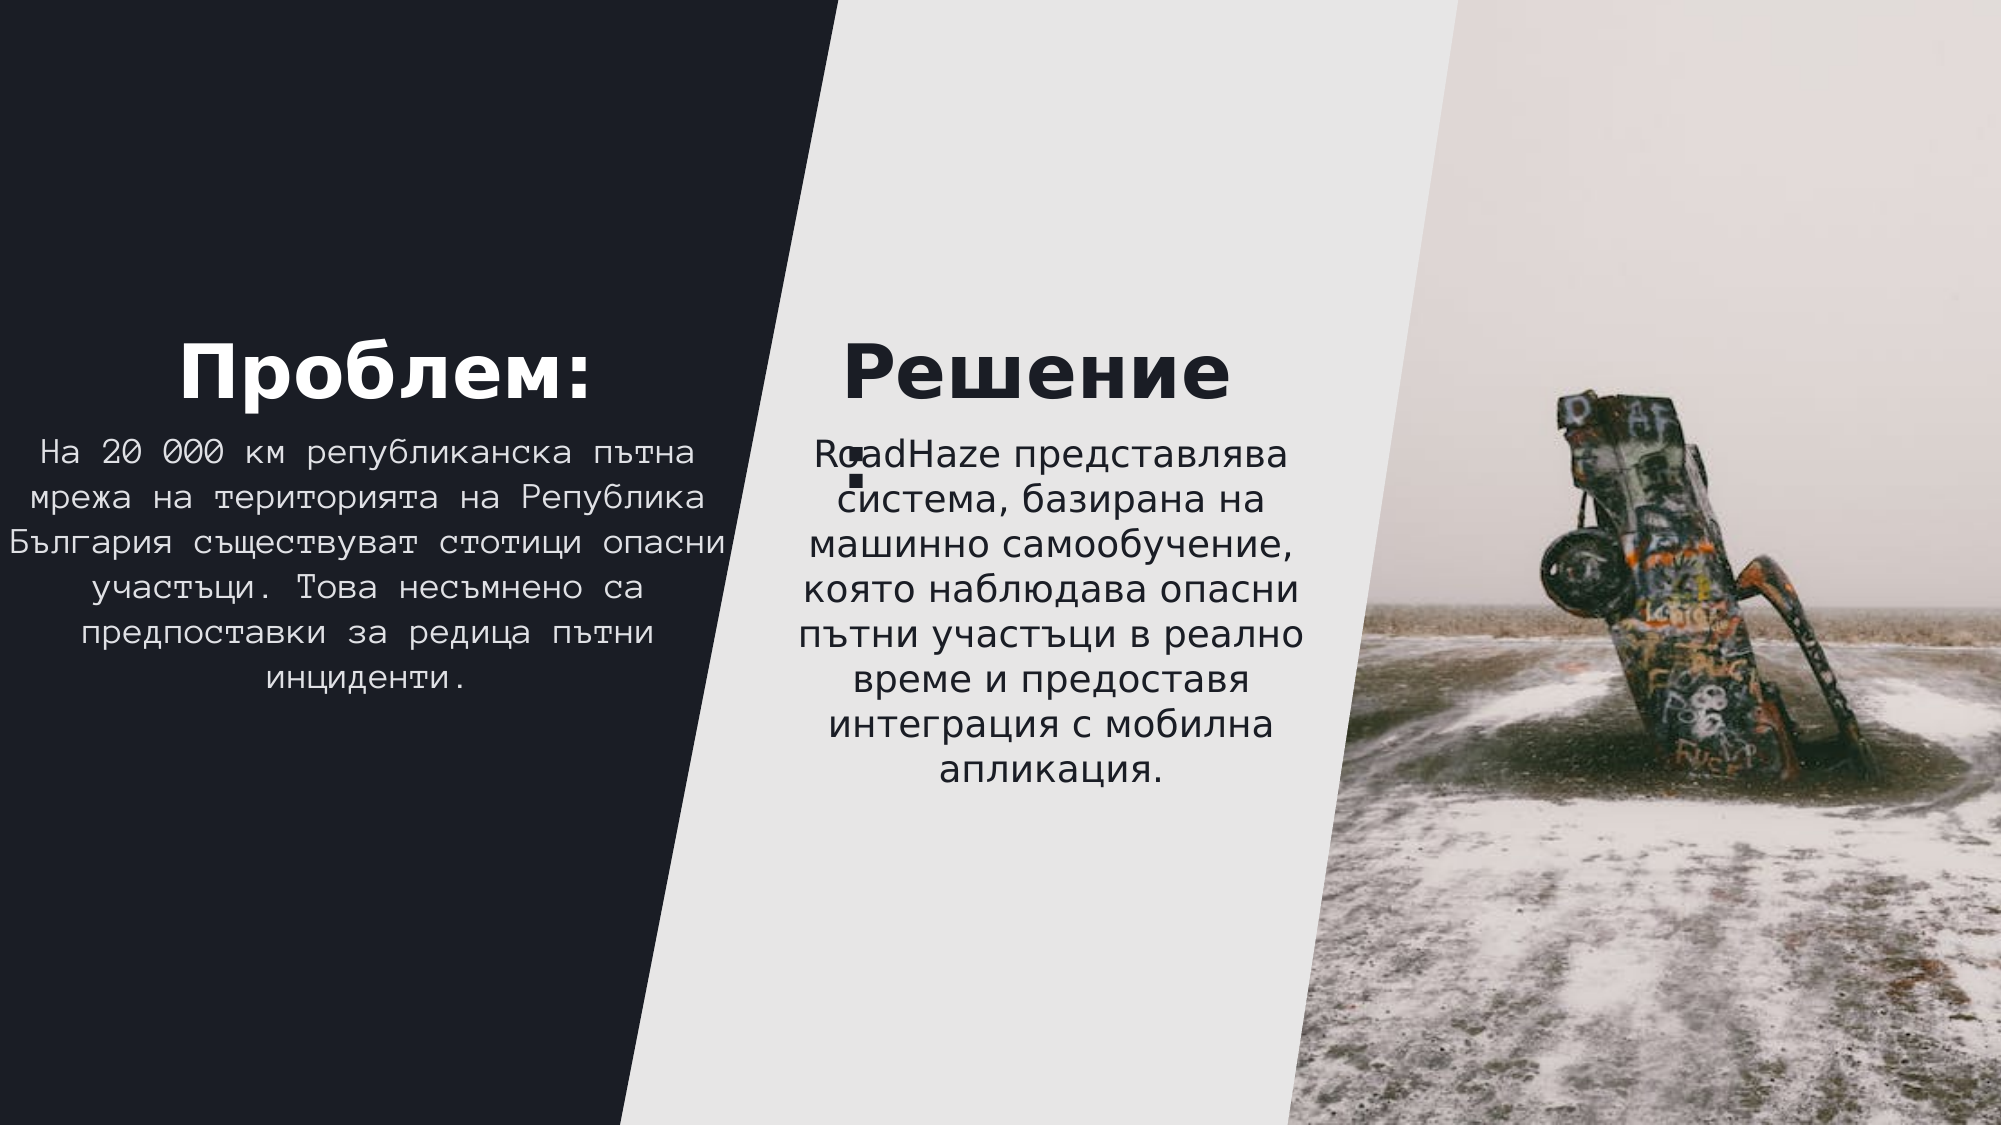

Решение:
Проблем:
На 20 000 км републиканска пътна мрежа на територията на Република България съществуват стотици опасни участъци. Това несъмнено са предпоставки за редица пътни инциденти.
RoadHaze представлява система, базирана на машинно самообучение, която наблюдава опасни пътни участъци в реално време и предоставя интеграция с мобилна апликация.